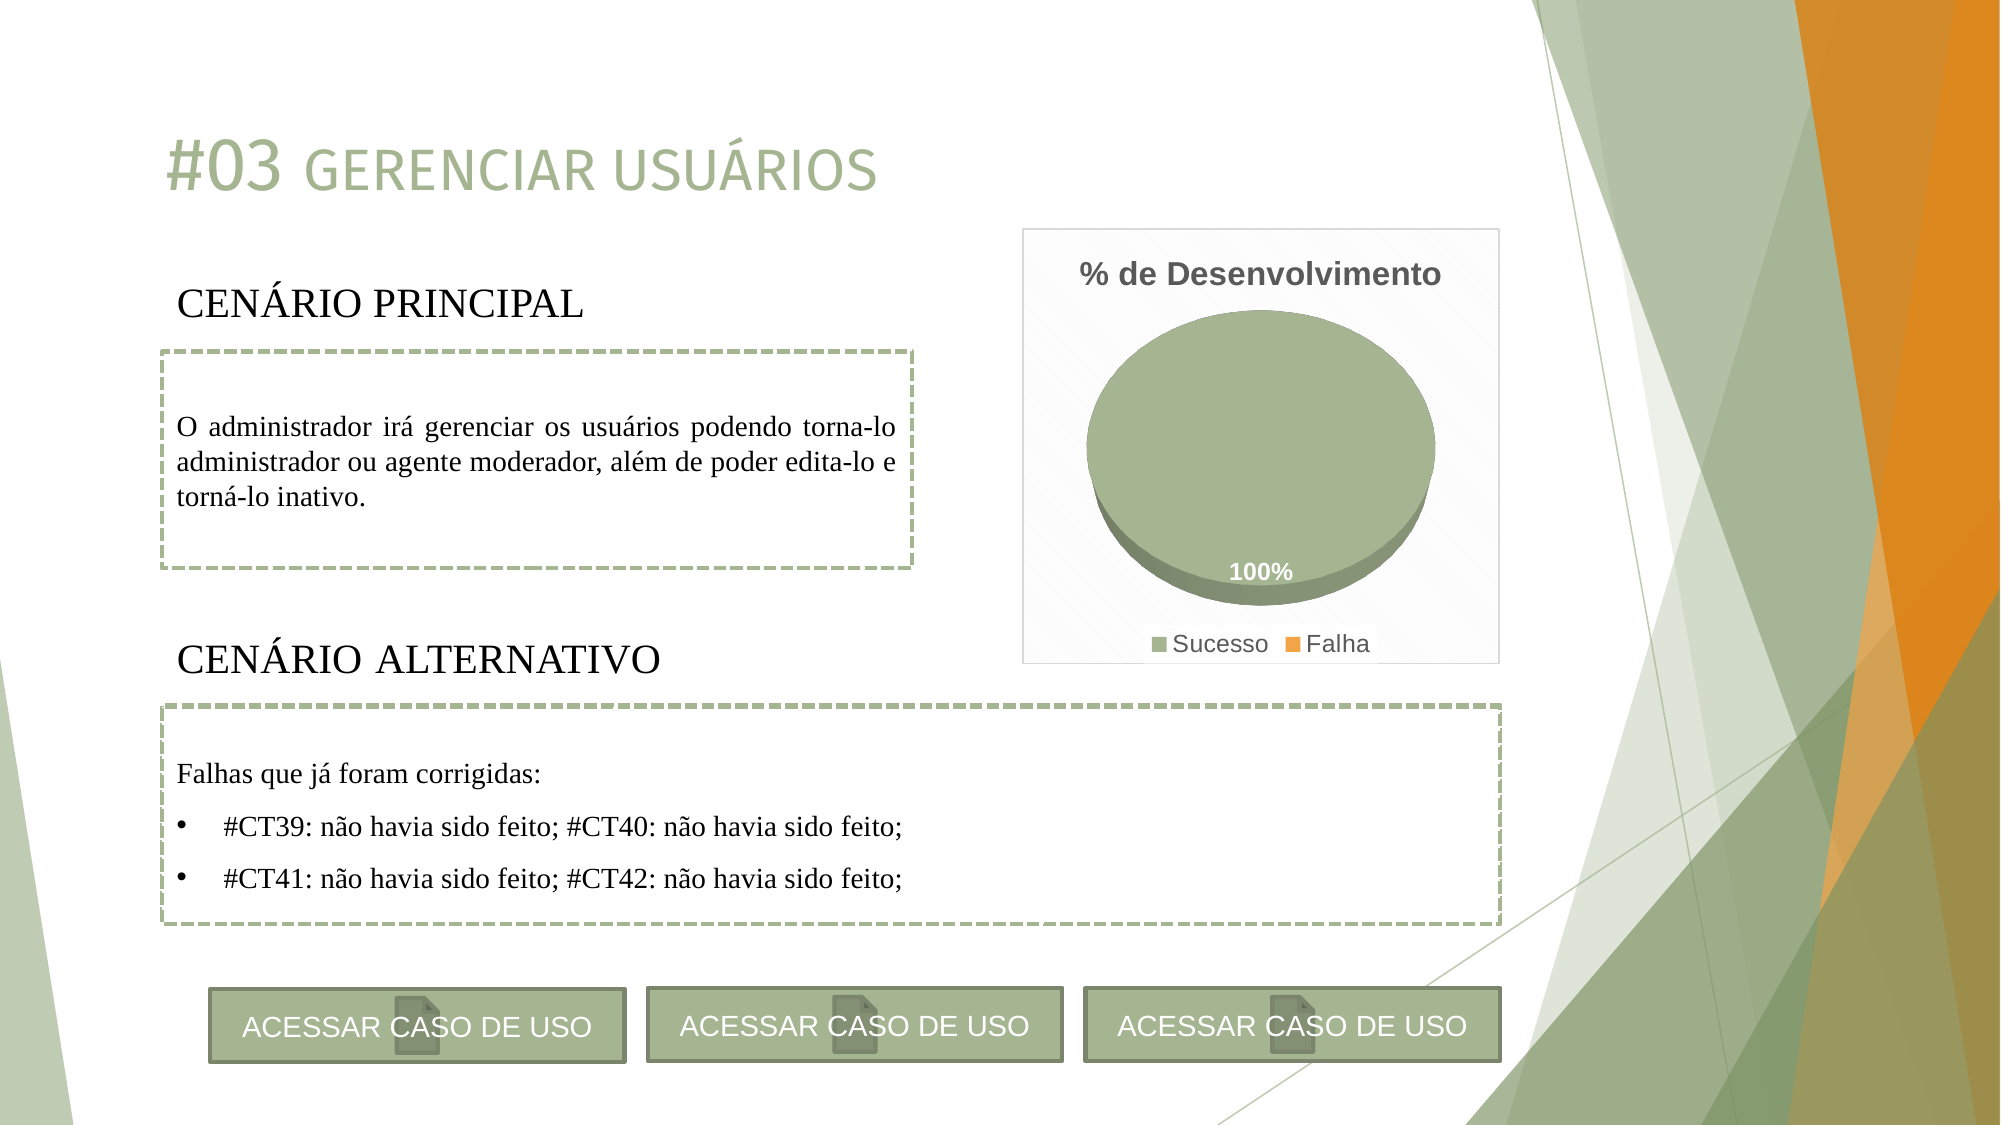

# #03 GERENCIAR USUÁRIOS

[unsupported chart]

CENÁRIO PRINCIPAL
O administrador irá gerenciar os usuários podendo torna-lo administrador ou agente moderador, além de poder edita-lo e torná-lo inativo.
CENÁRIO ALTERNATIVO
Tornar usuário inativo: Ocorrerá sempre que o método tornar usuário inativo for selecionado. Irá exibir um pop-up para confirmar a inatividade do usuário.
Tornar usuário inativo: Ocorrerá sempre que o método tornar usuário inativo for selecionado. Irá exibir um pop-up para confirmar a inatividade do usuário.
Tornar administrador ou moderador: Sempre que o método tornar administrador for selecionado, ele deve tornar um usuário administrador ou moderador. Exibirá um pop-up para executar esta ação pedindo confirmação desta.
Editar Usuário: Possibilitar a alteração de dados dos usuários. Exibe um pop-up com os dados do usuário podendo alterá-los.
Falhas que já foram corrigidas:
#CT39: não havia sido feito; #CT40: não havia sido feito;
#CT41: não havia sido feito; #CT42: não havia sido feito;
ACESSAR CASO DE USO
ACESSAR CASO DE USO
ACESSAR CASO DE USO